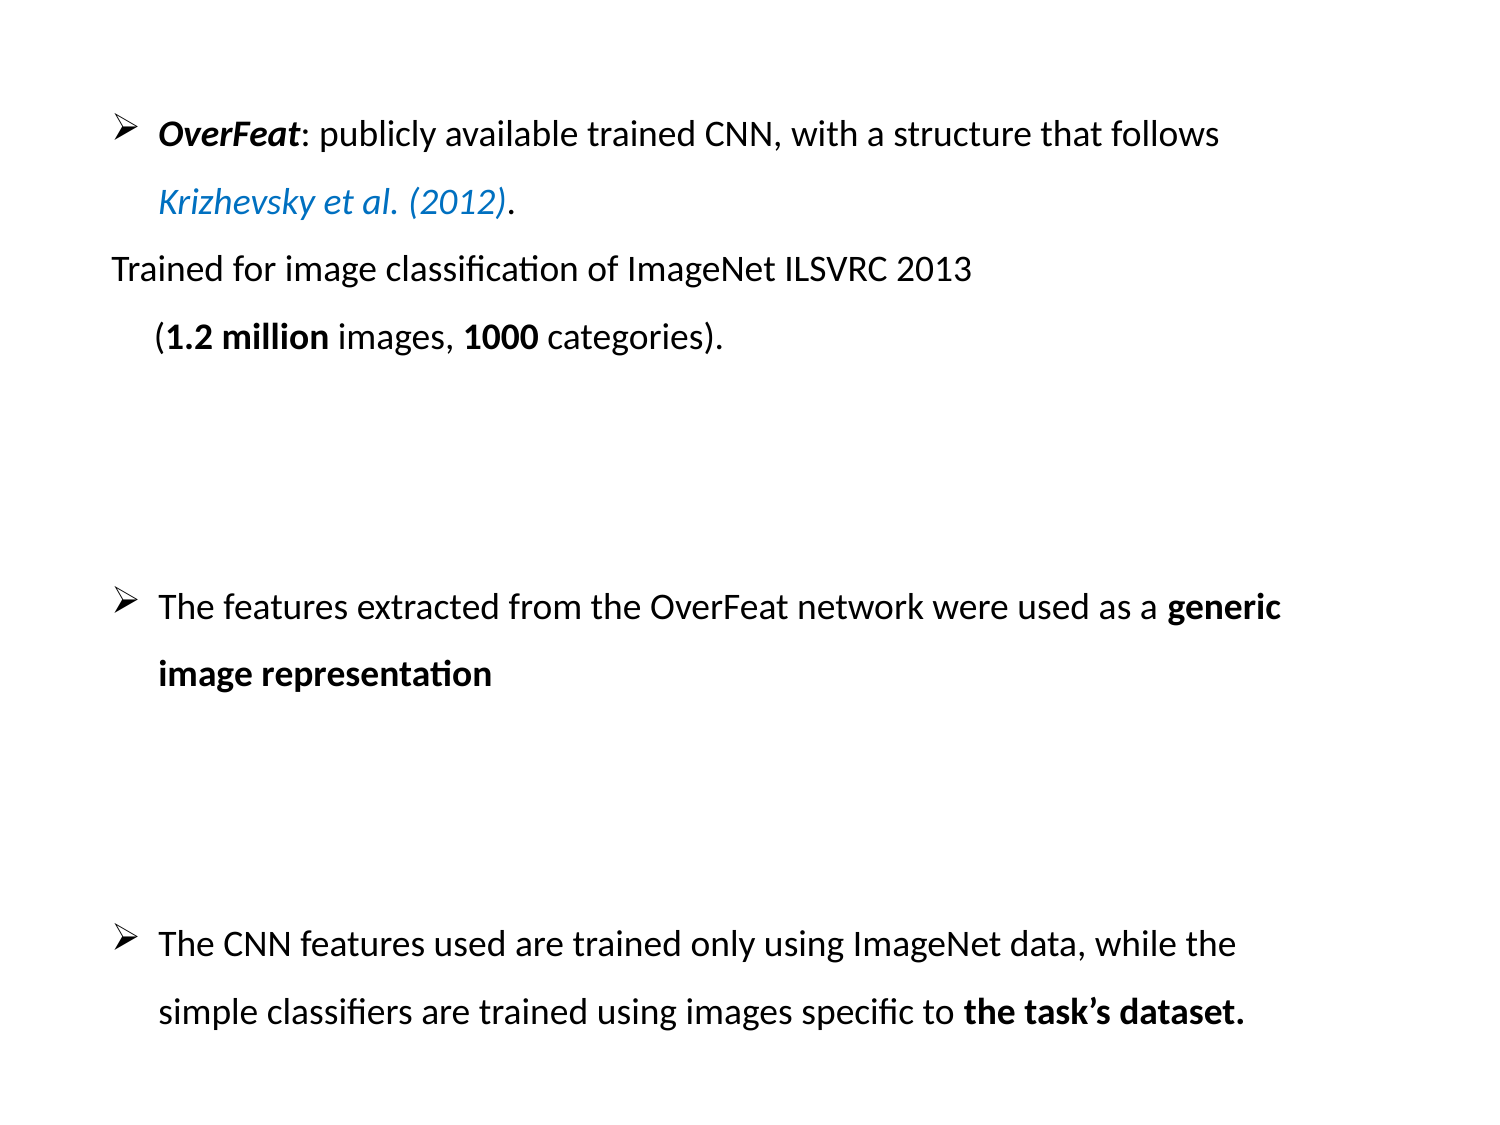

OverFeat: publicly available trained CNN, with a structure that follows Krizhevsky et al. (2012).
Trained for image classification of ImageNet ILSVRC 2013
     (1.2 million images, 1000 categories).

The features extracted from the OverFeat network were used as a generic image representation

The CNN features used are trained only using ImageNet data, while the simple classifiers are trained using images specific to the task’s dataset.